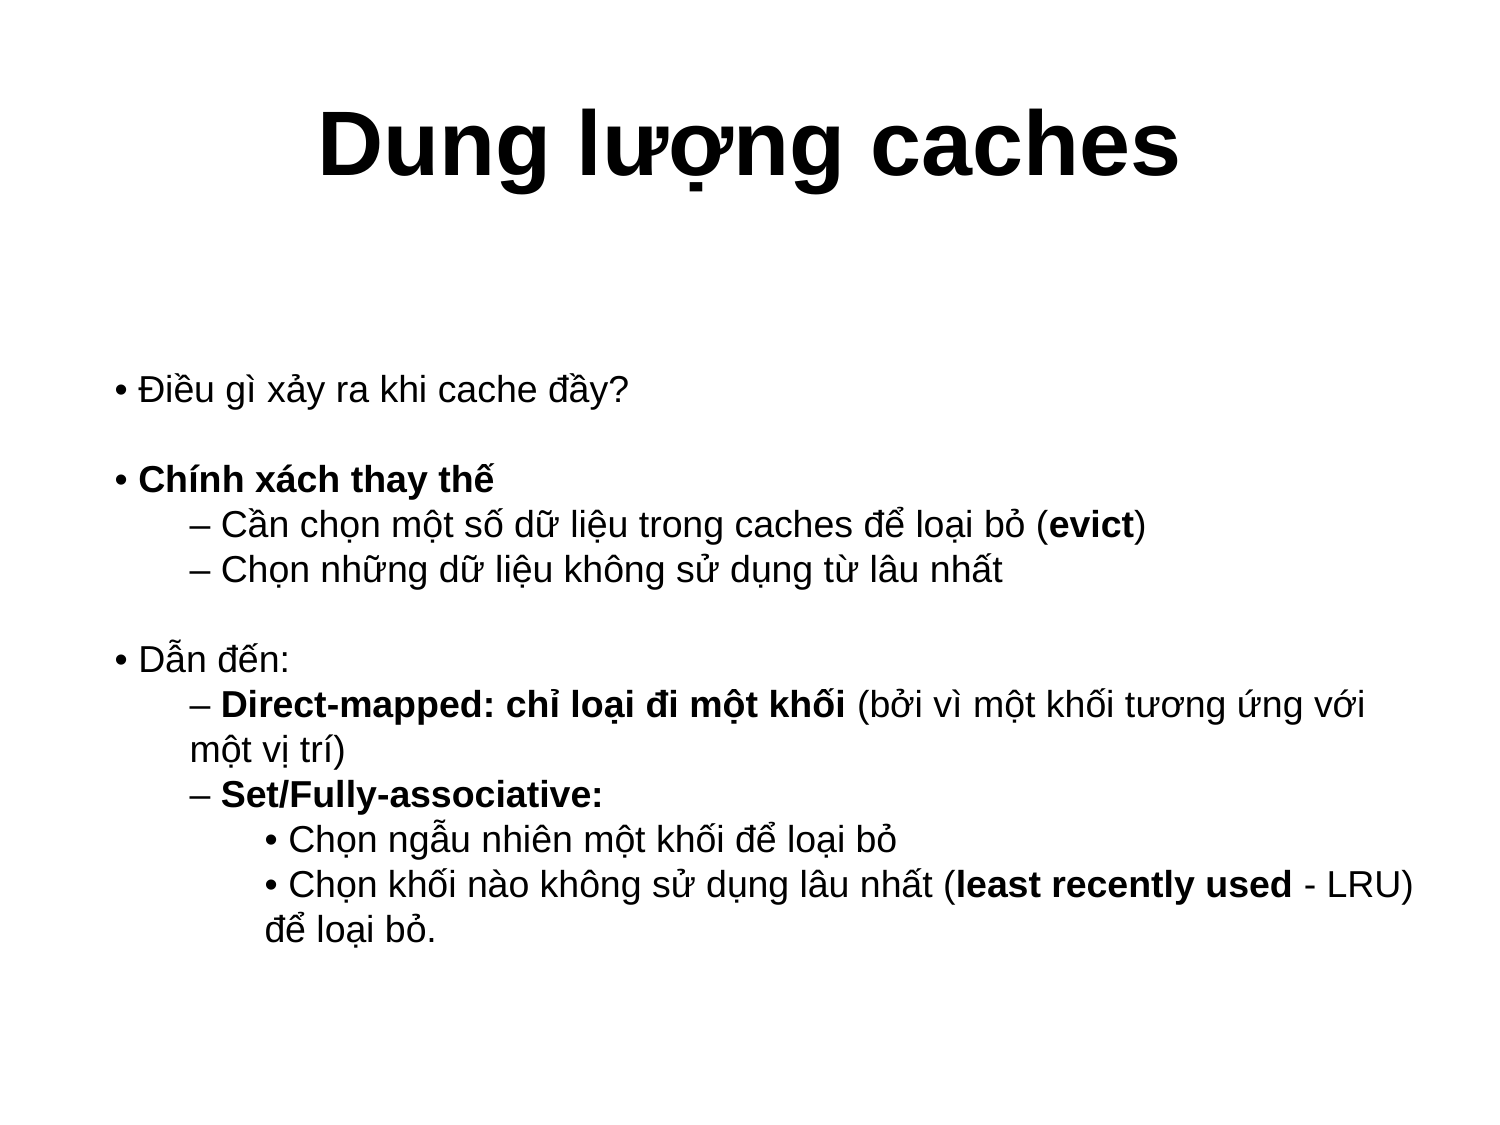

# Dung lượng caches
• Điều gì xảy ra khi cache đầy?

• Chính xách thay thế
– Cần chọn một số dữ liệu trong caches để loại bỏ (evict)
– Chọn những dữ liệu không sử dụng từ lâu nhất

• Dẫn đến:
– Direct‐mapped: chỉ loại đi một khối (bởi vì một khối tương ứng với một vị trí)
– Set/Fully‐associative:
• Chọn ngẫu nhiên một khối để loại bỏ
• Chọn khối nào không sử dụng lâu nhất (least recently used - LRU) để loại bỏ.